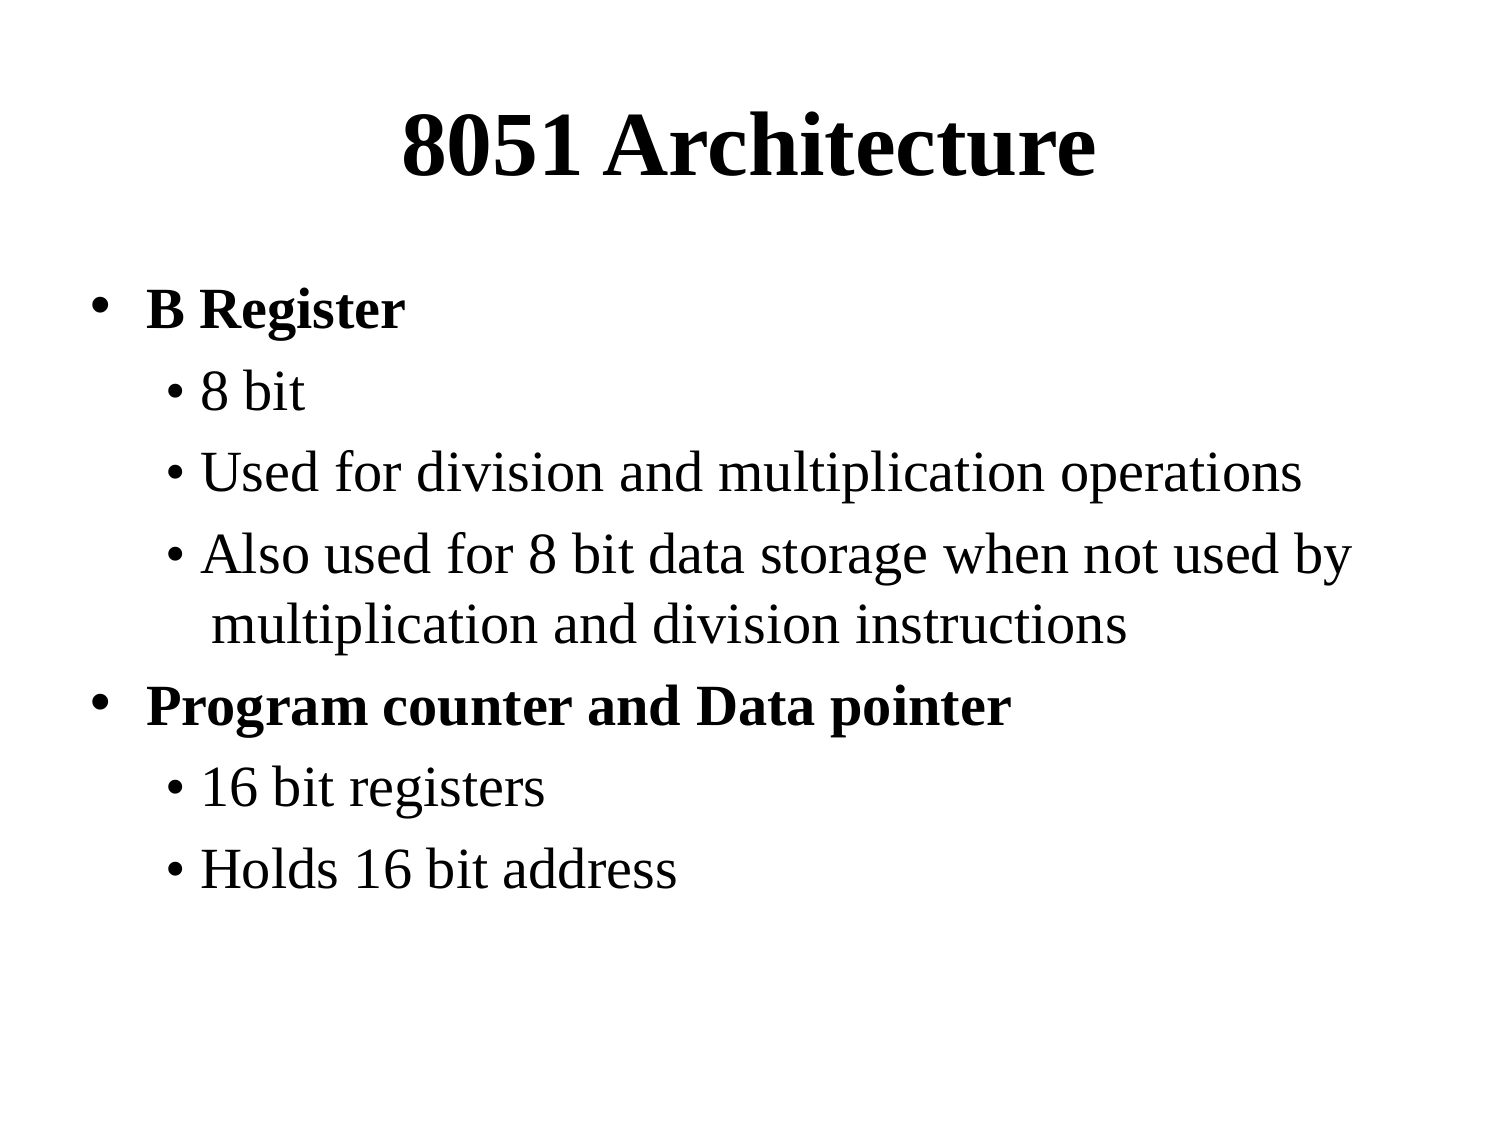

# 8051 Architecture
B Register
• 8 bit
• Used for division and multiplication operations
• Also used for 8 bit data storage when not used by multiplication and division instructions
Program counter and Data pointer
• 16 bit registers
• Holds 16 bit address